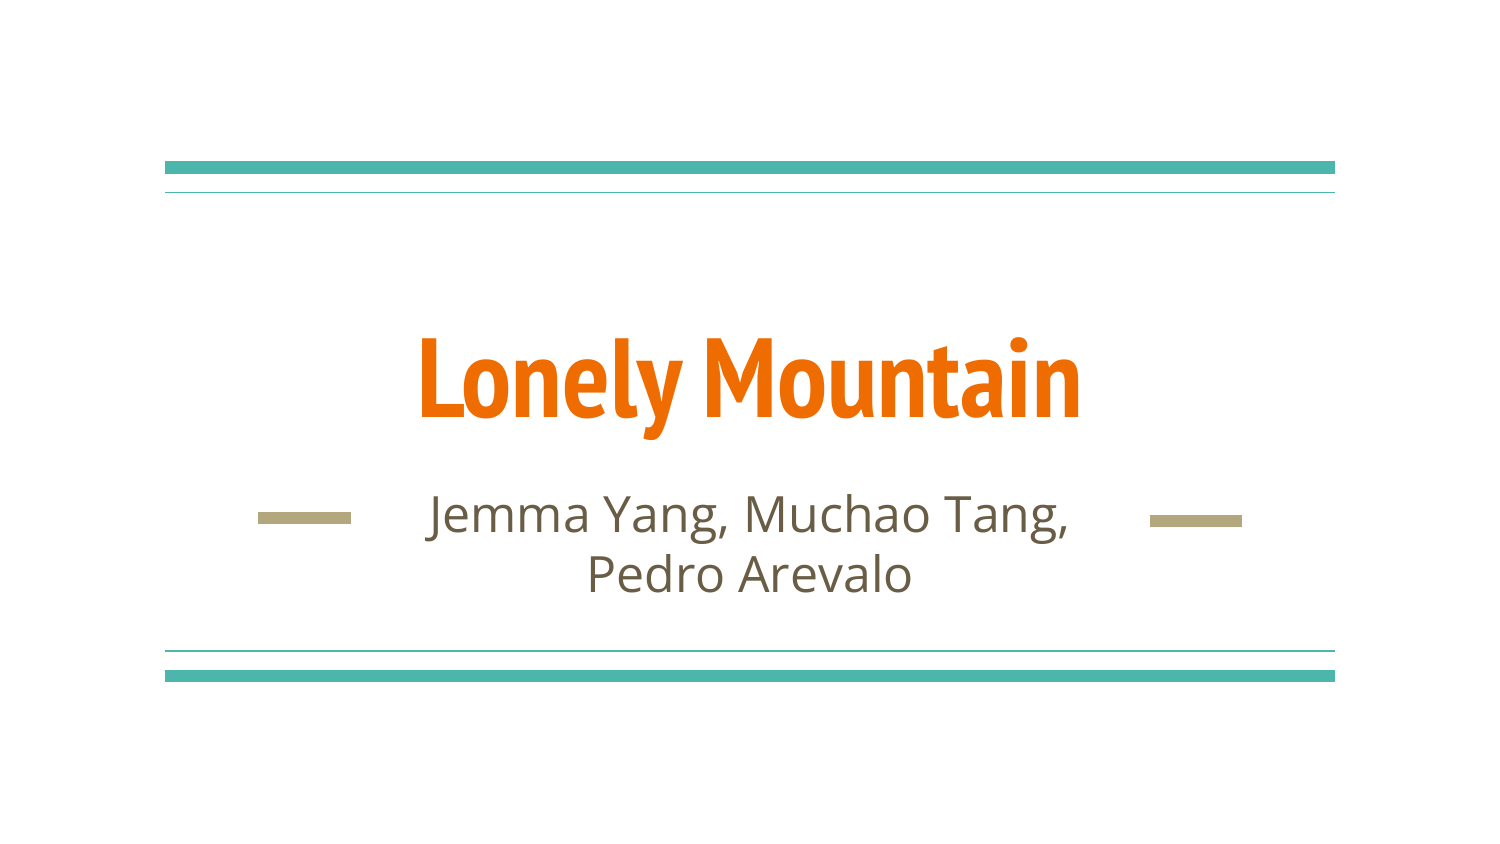

# Lonely Mountain
Jemma Yang, Muchao Tang, Pedro Arevalo